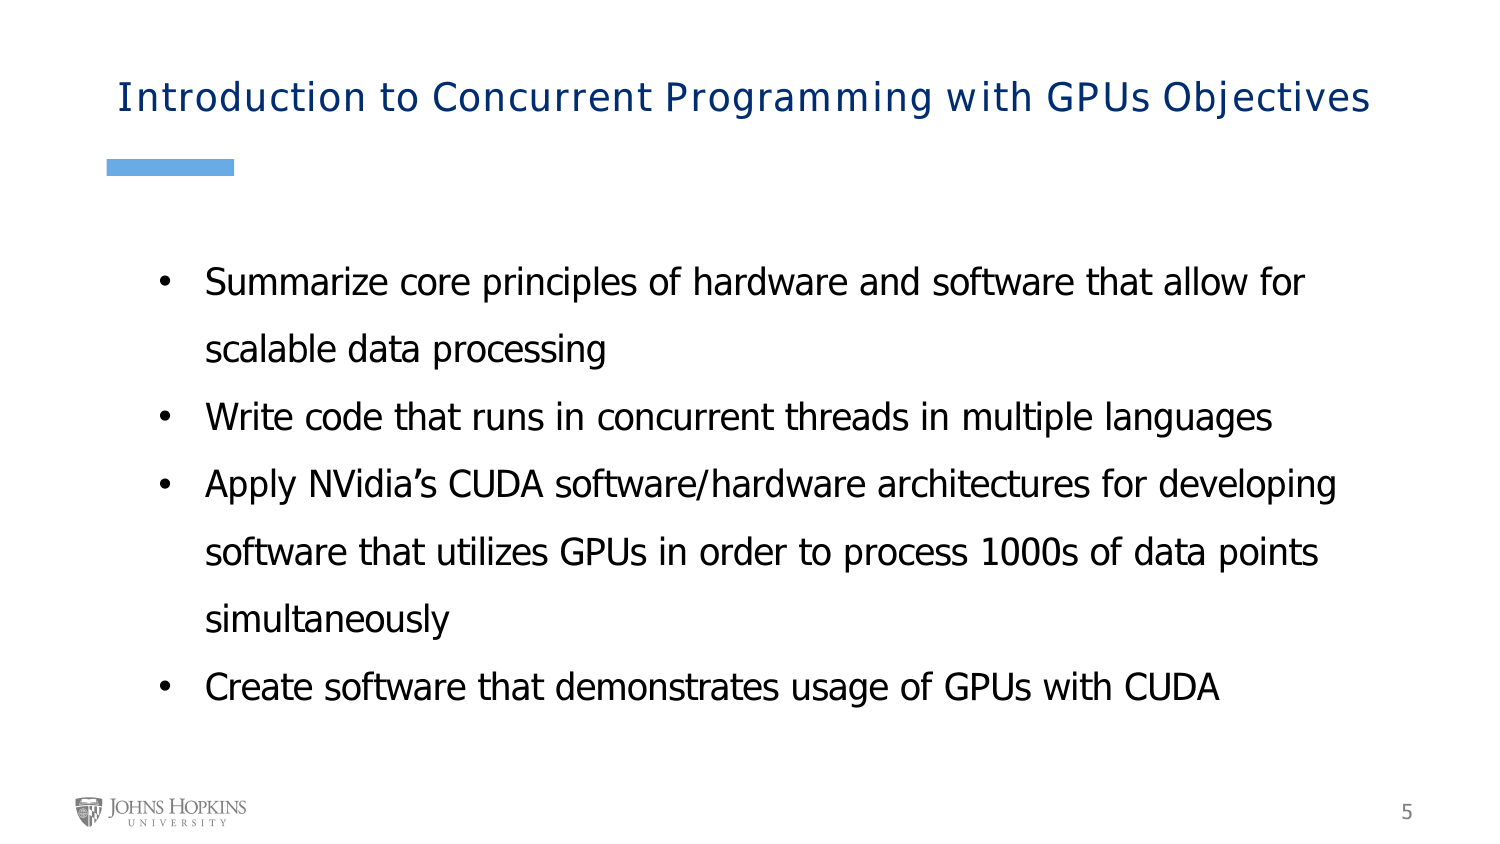

Introduction to Concurrent Programming with GPUs Objectives
Summarize core principles of hardware and software that allow for scalable data processing
Write code that runs in concurrent threads in multiple languages
Apply NVidia’s CUDA software/hardware architectures for developing software that utilizes GPUs in order to process 1000s of data points simultaneously
Create software that demonstrates usage of GPUs with CUDA